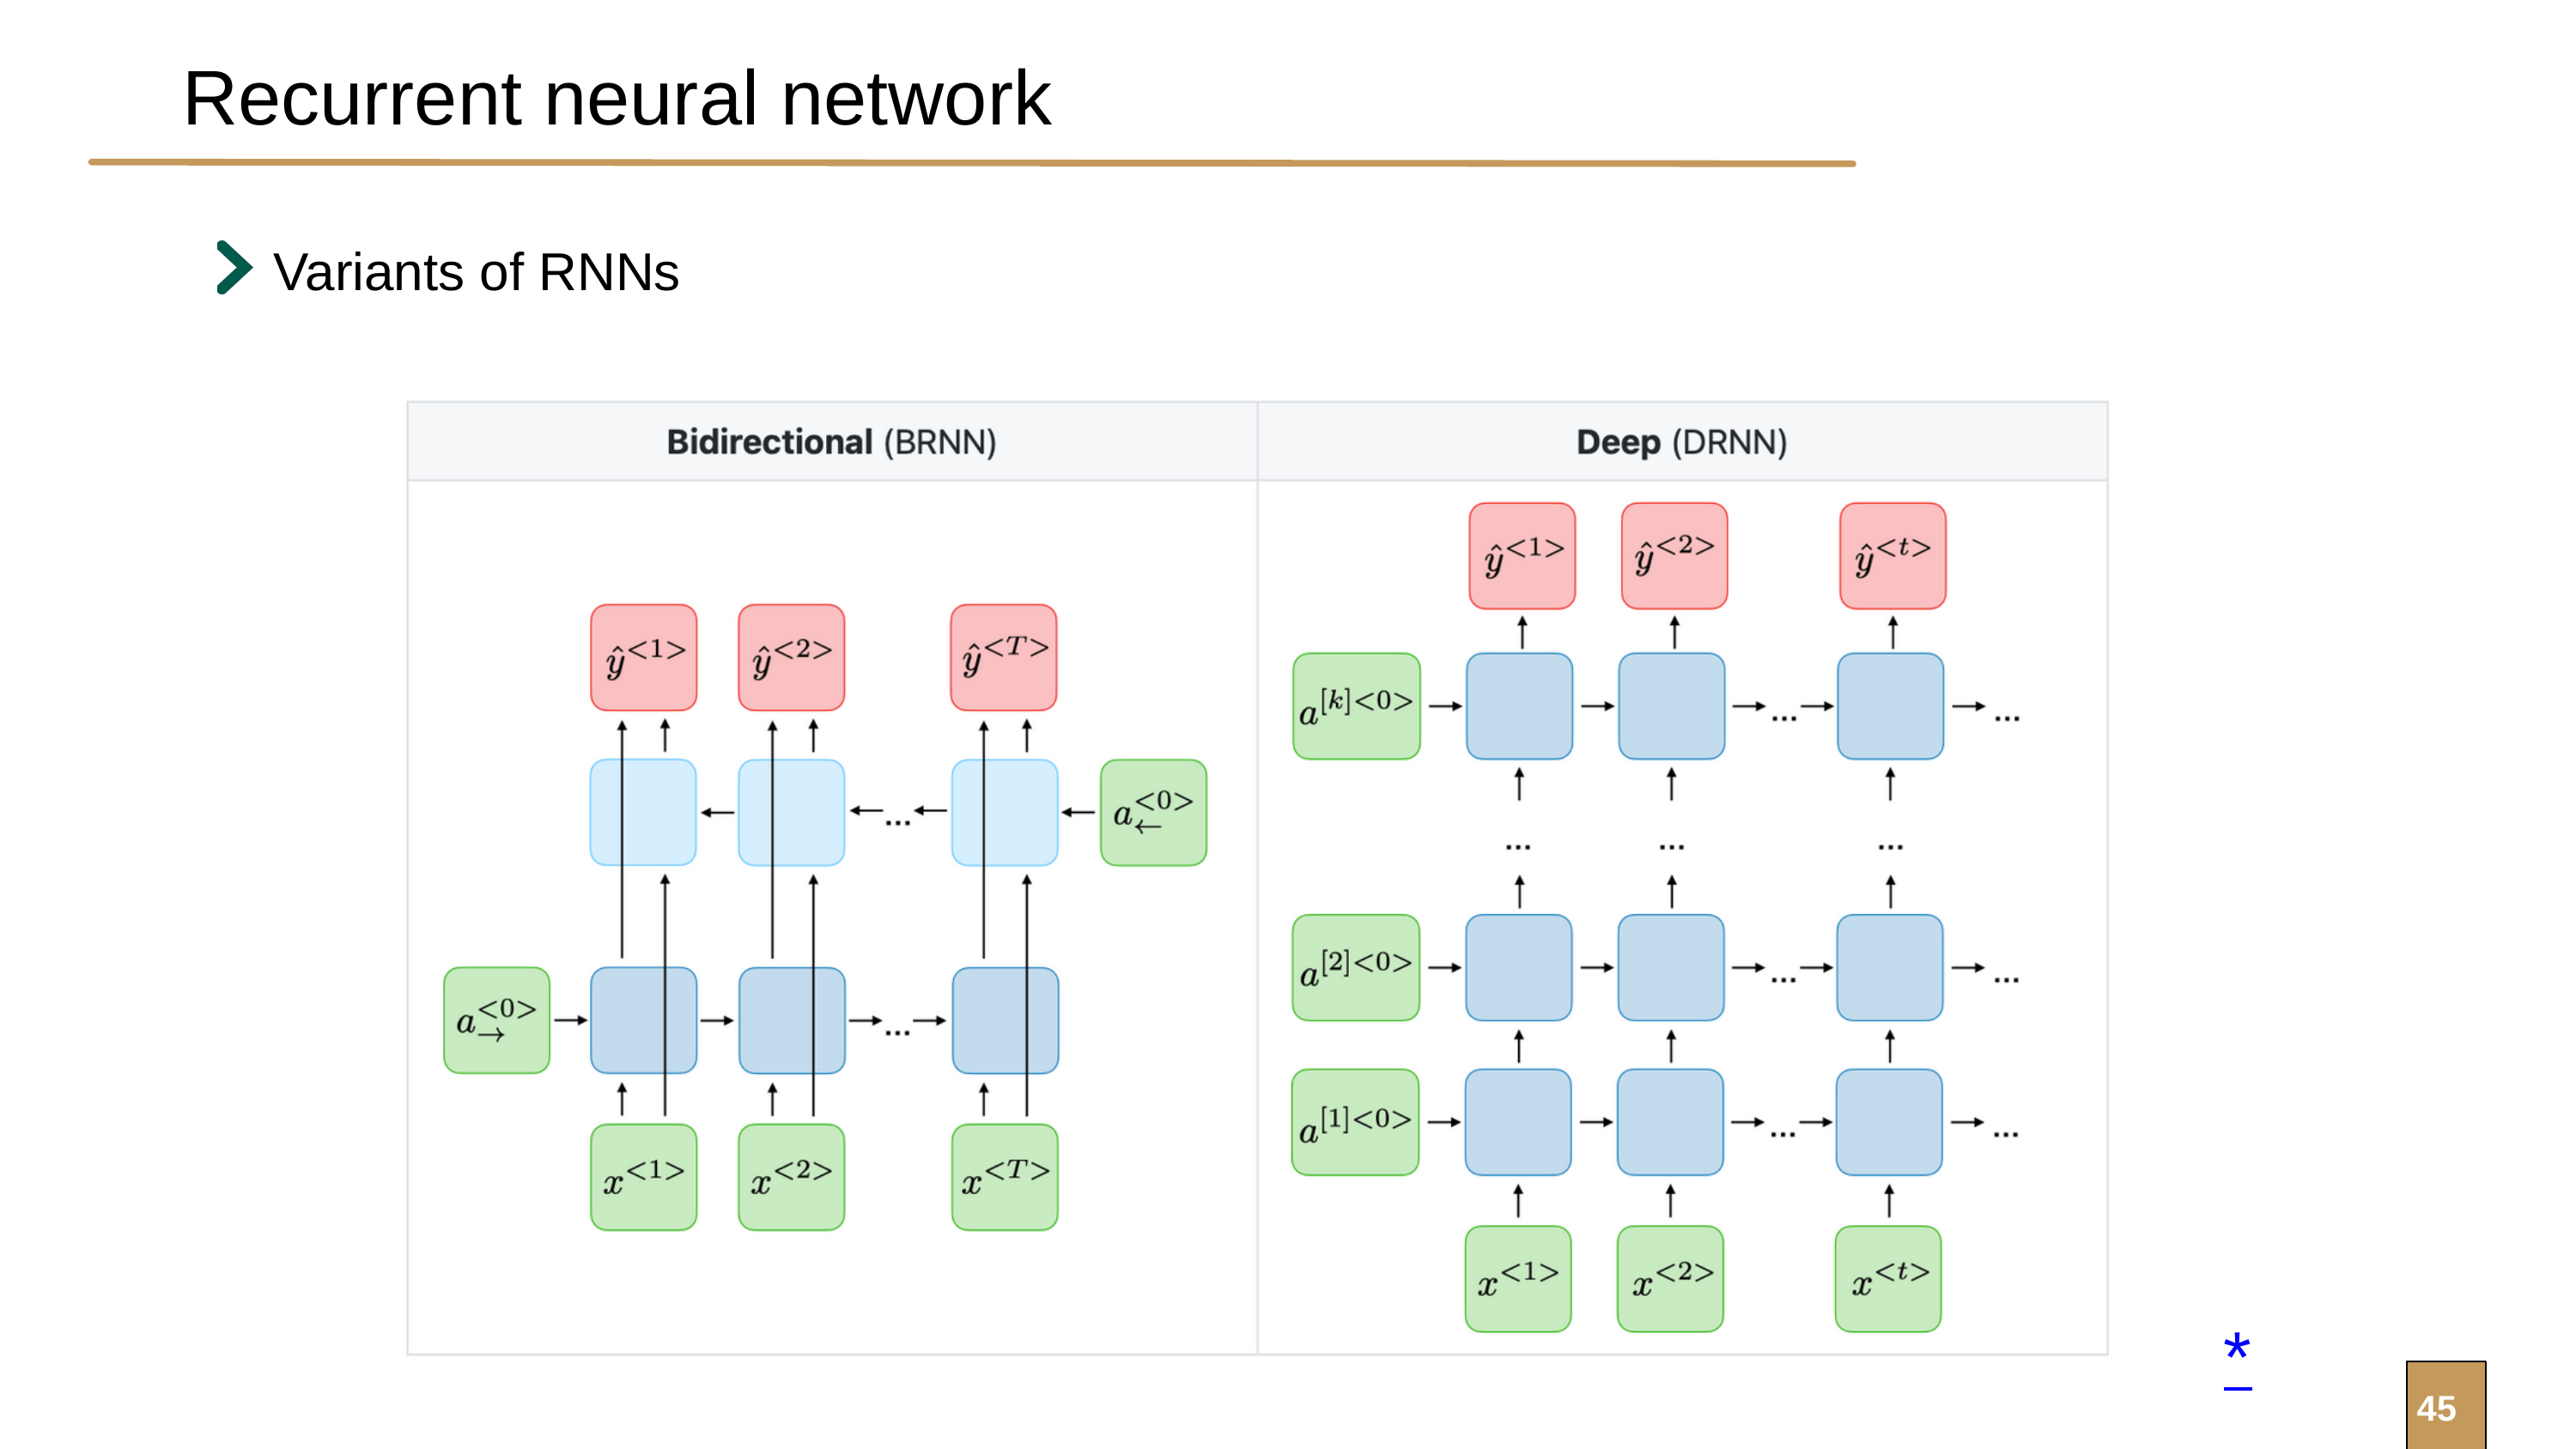

Recurrent neural network

Variants of RNNs

*

45